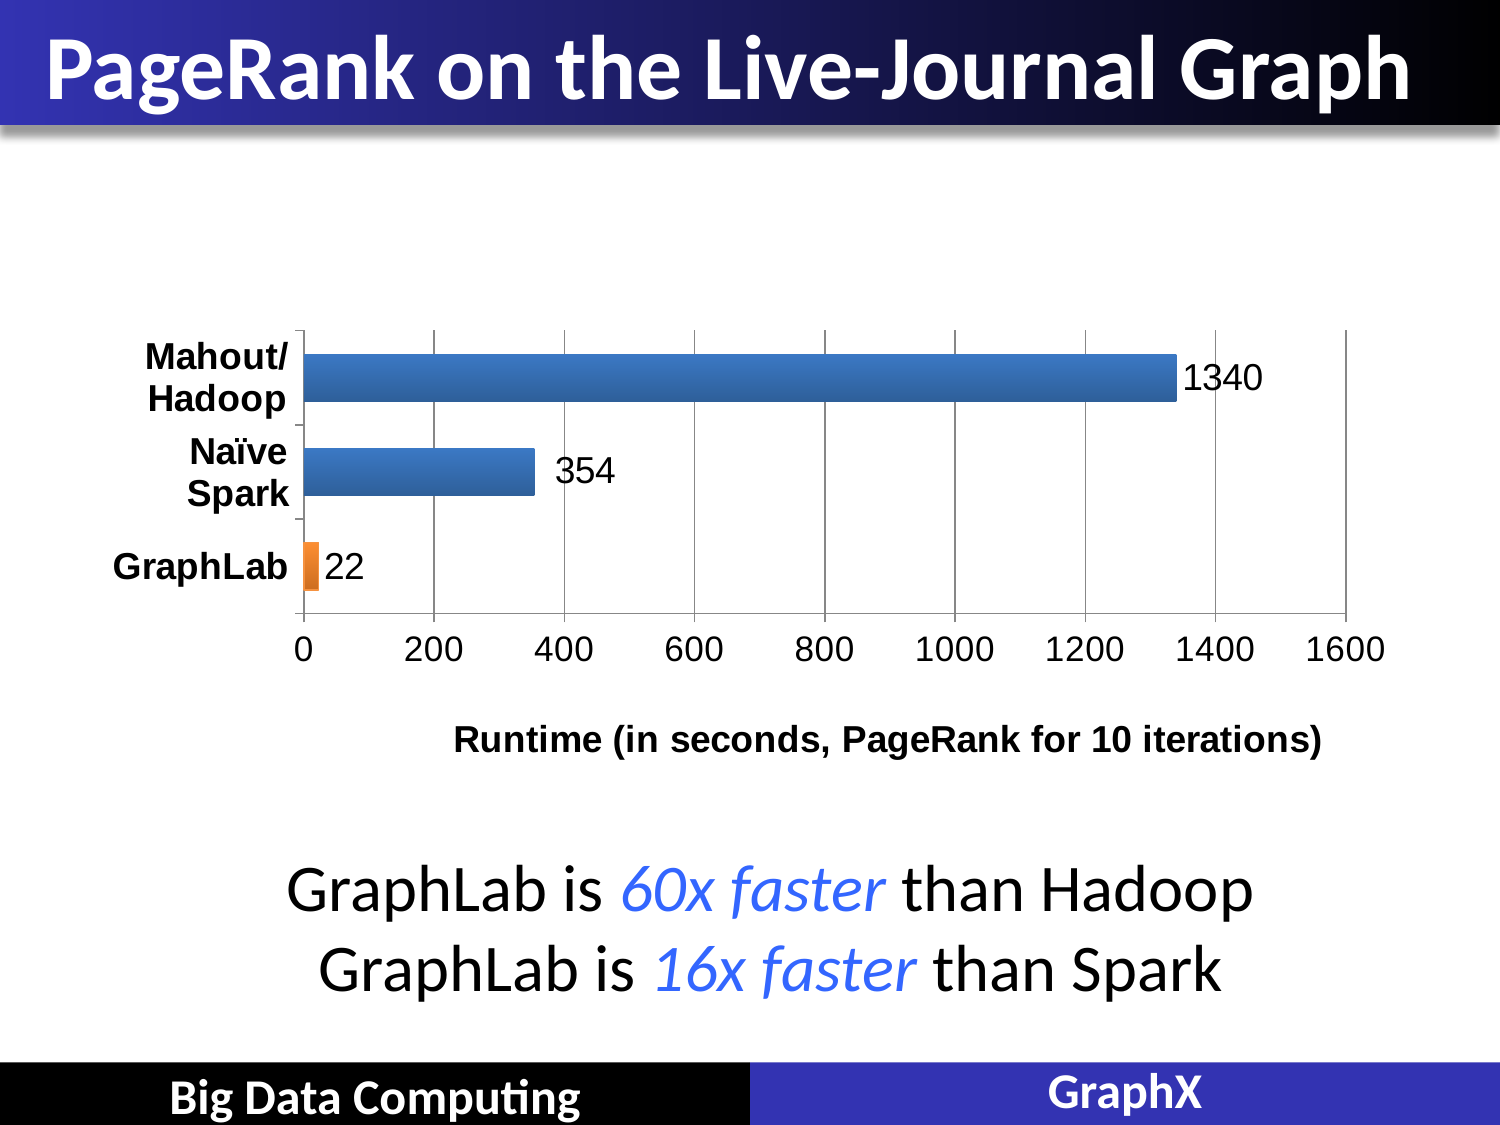

# PageRank on the Live-Journal Graph

### Chart

| Category | Runtime |
|---|---|
| GraphLab | 22.0 |
| Naïve Spark | 354.0 |
| Mahout/Hadoop | 1340.0 |
GraphLab is 60x faster than Hadoop
GraphLab is 16x faster than Spark
GraphX
Big Data Computing